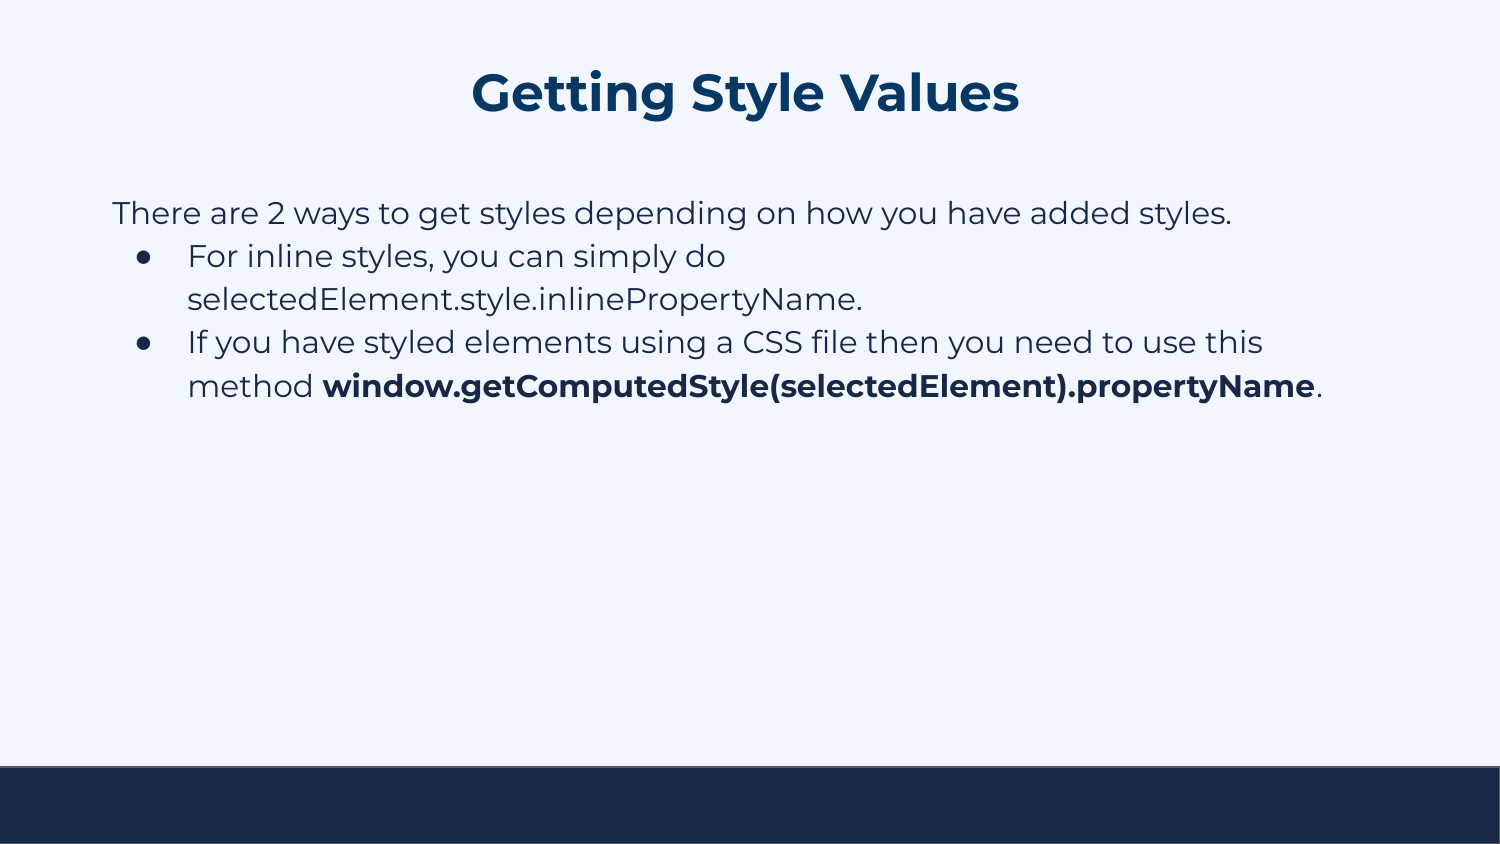

# Getting Style Values
There are 2 ways to get styles depending on how you have added styles.
For inline styles, you can simply do selectedElement.style.inlinePropertyName.
If you have styled elements using a CSS file then you need to use this method window.getComputedStyle(selectedElement).propertyName.